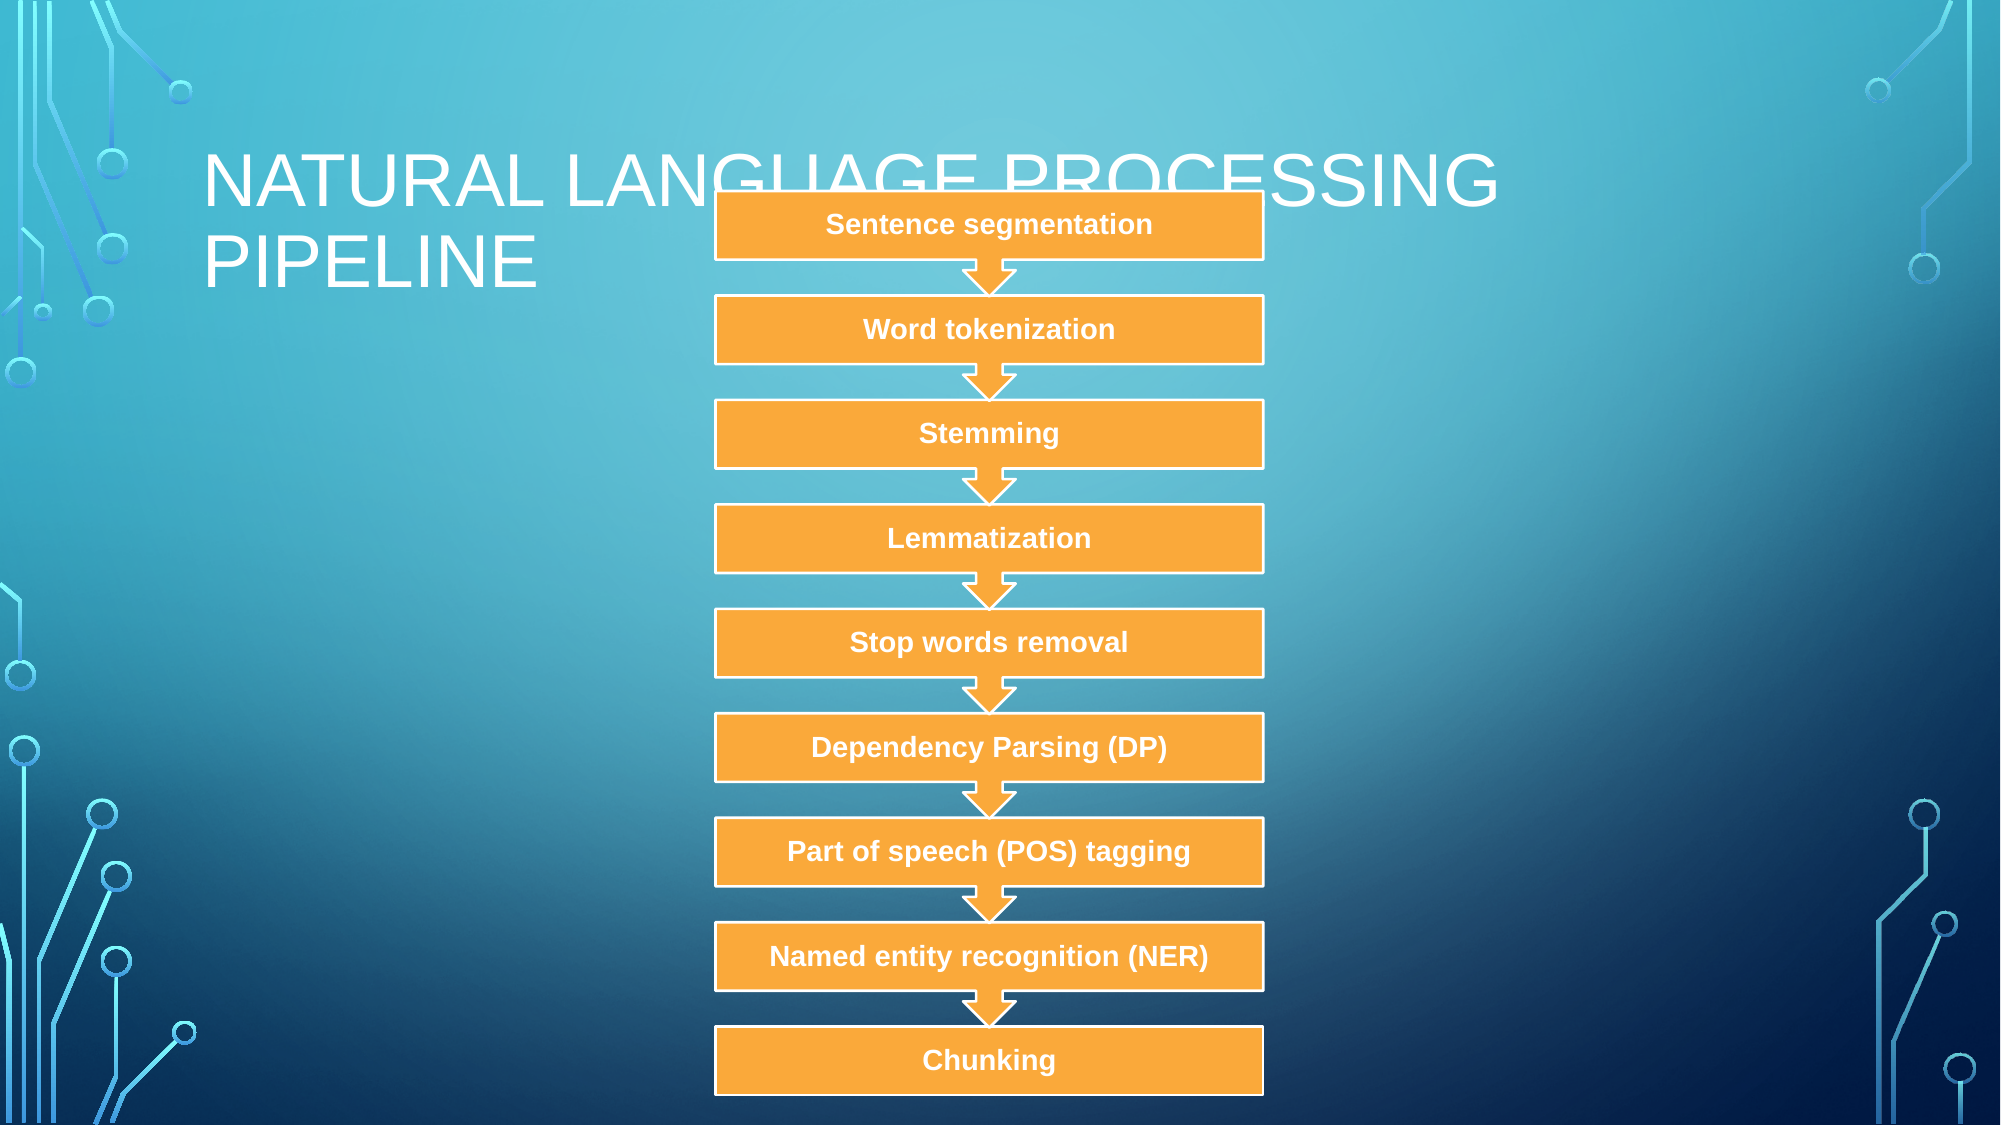

# Natural language processing pipeline
Chunking
Named entity recognition (NER)
Part of speech (POS) tagging
Dependency Parsing (DP)
Stop words removal
Lemmatization
Stemming
Word tokenization
Sentence segmentation